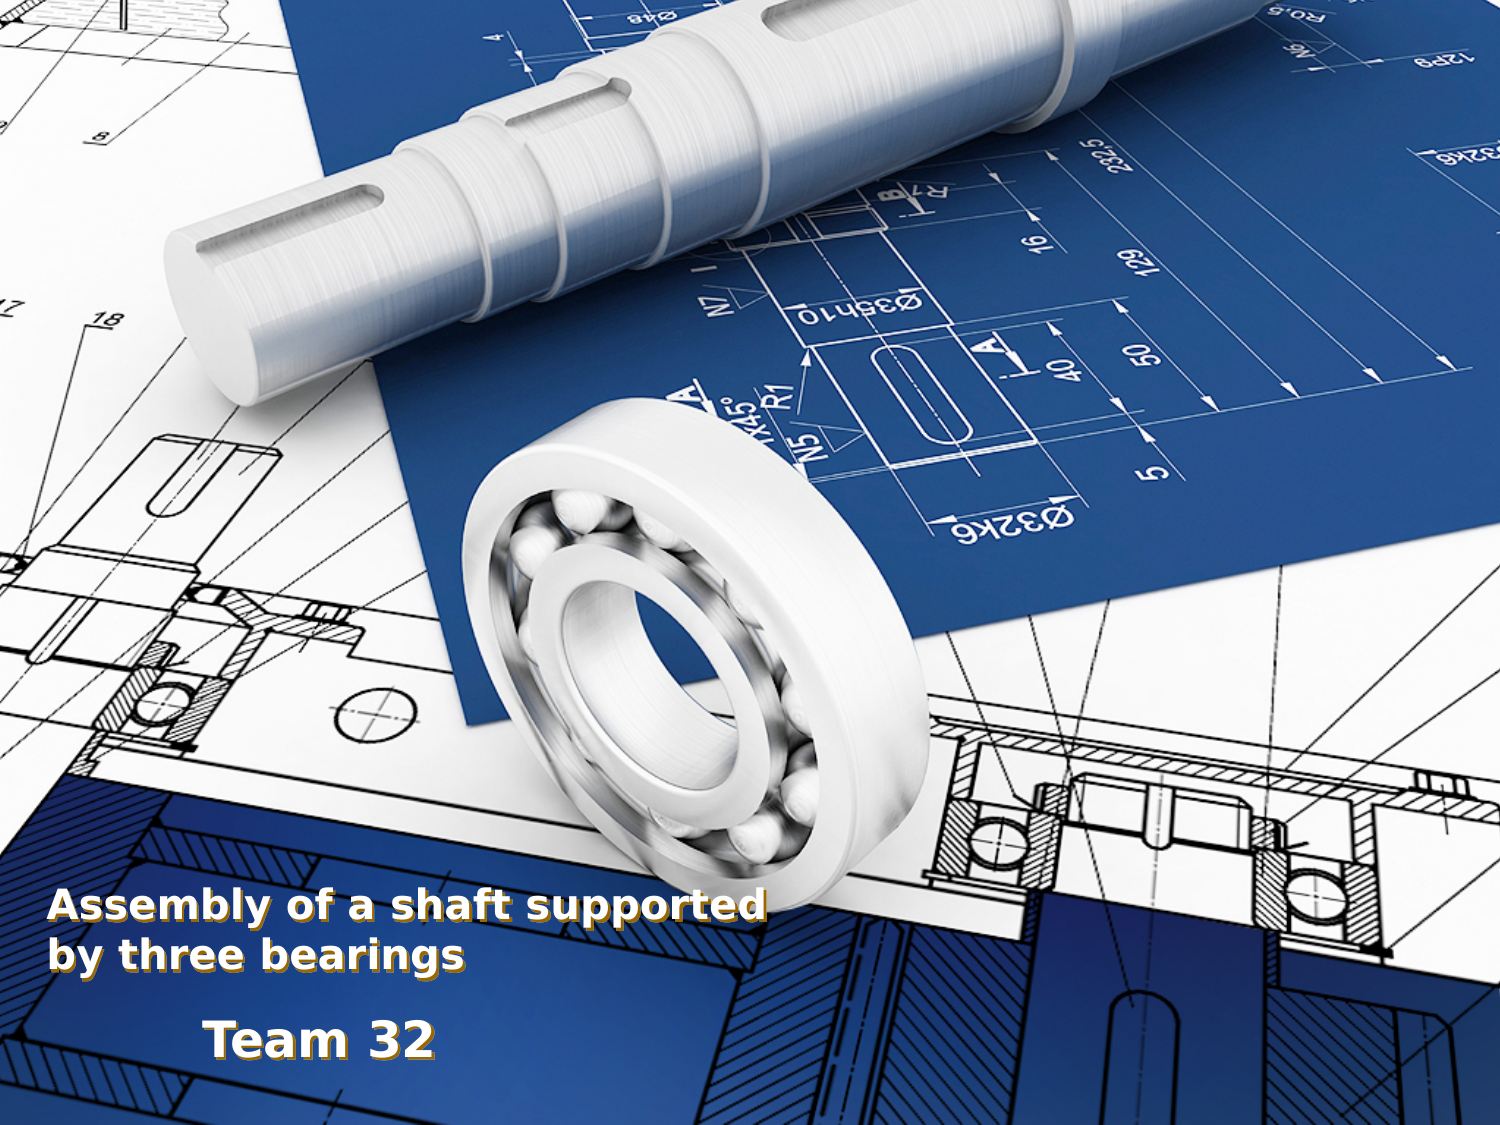

# Assembly of a shaft supported by three bearings
Team 32